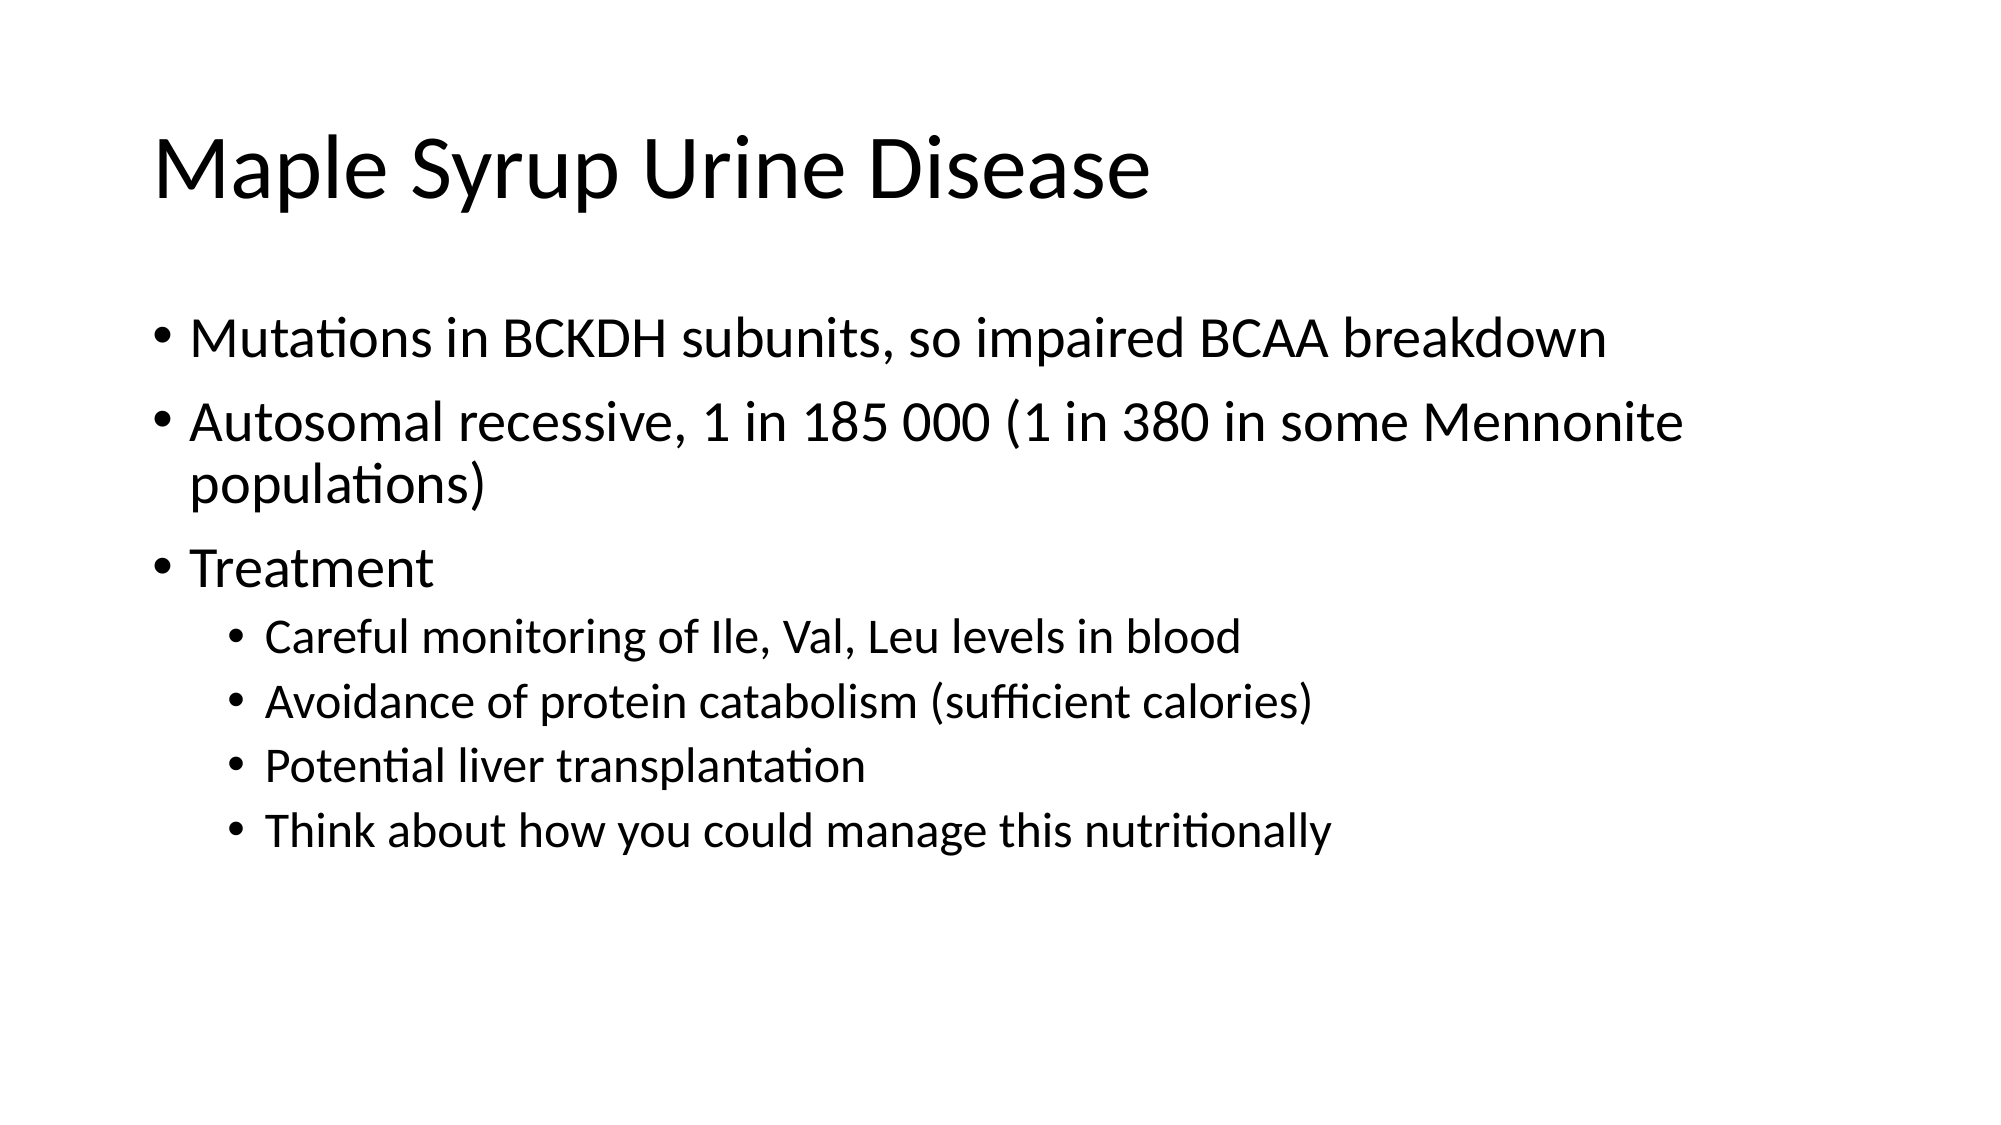

# Maple Syrup Urine Disease
Mutations in BCKDH subunits, so impaired BCAA breakdown
Autosomal recessive, 1 in 185 000 (1 in 380 in some Mennonite populations)
Treatment
Careful monitoring of Ile, Val, Leu levels in blood
Avoidance of protein catabolism (sufficient calories)
Potential liver transplantation
Think about how you could manage this nutritionally